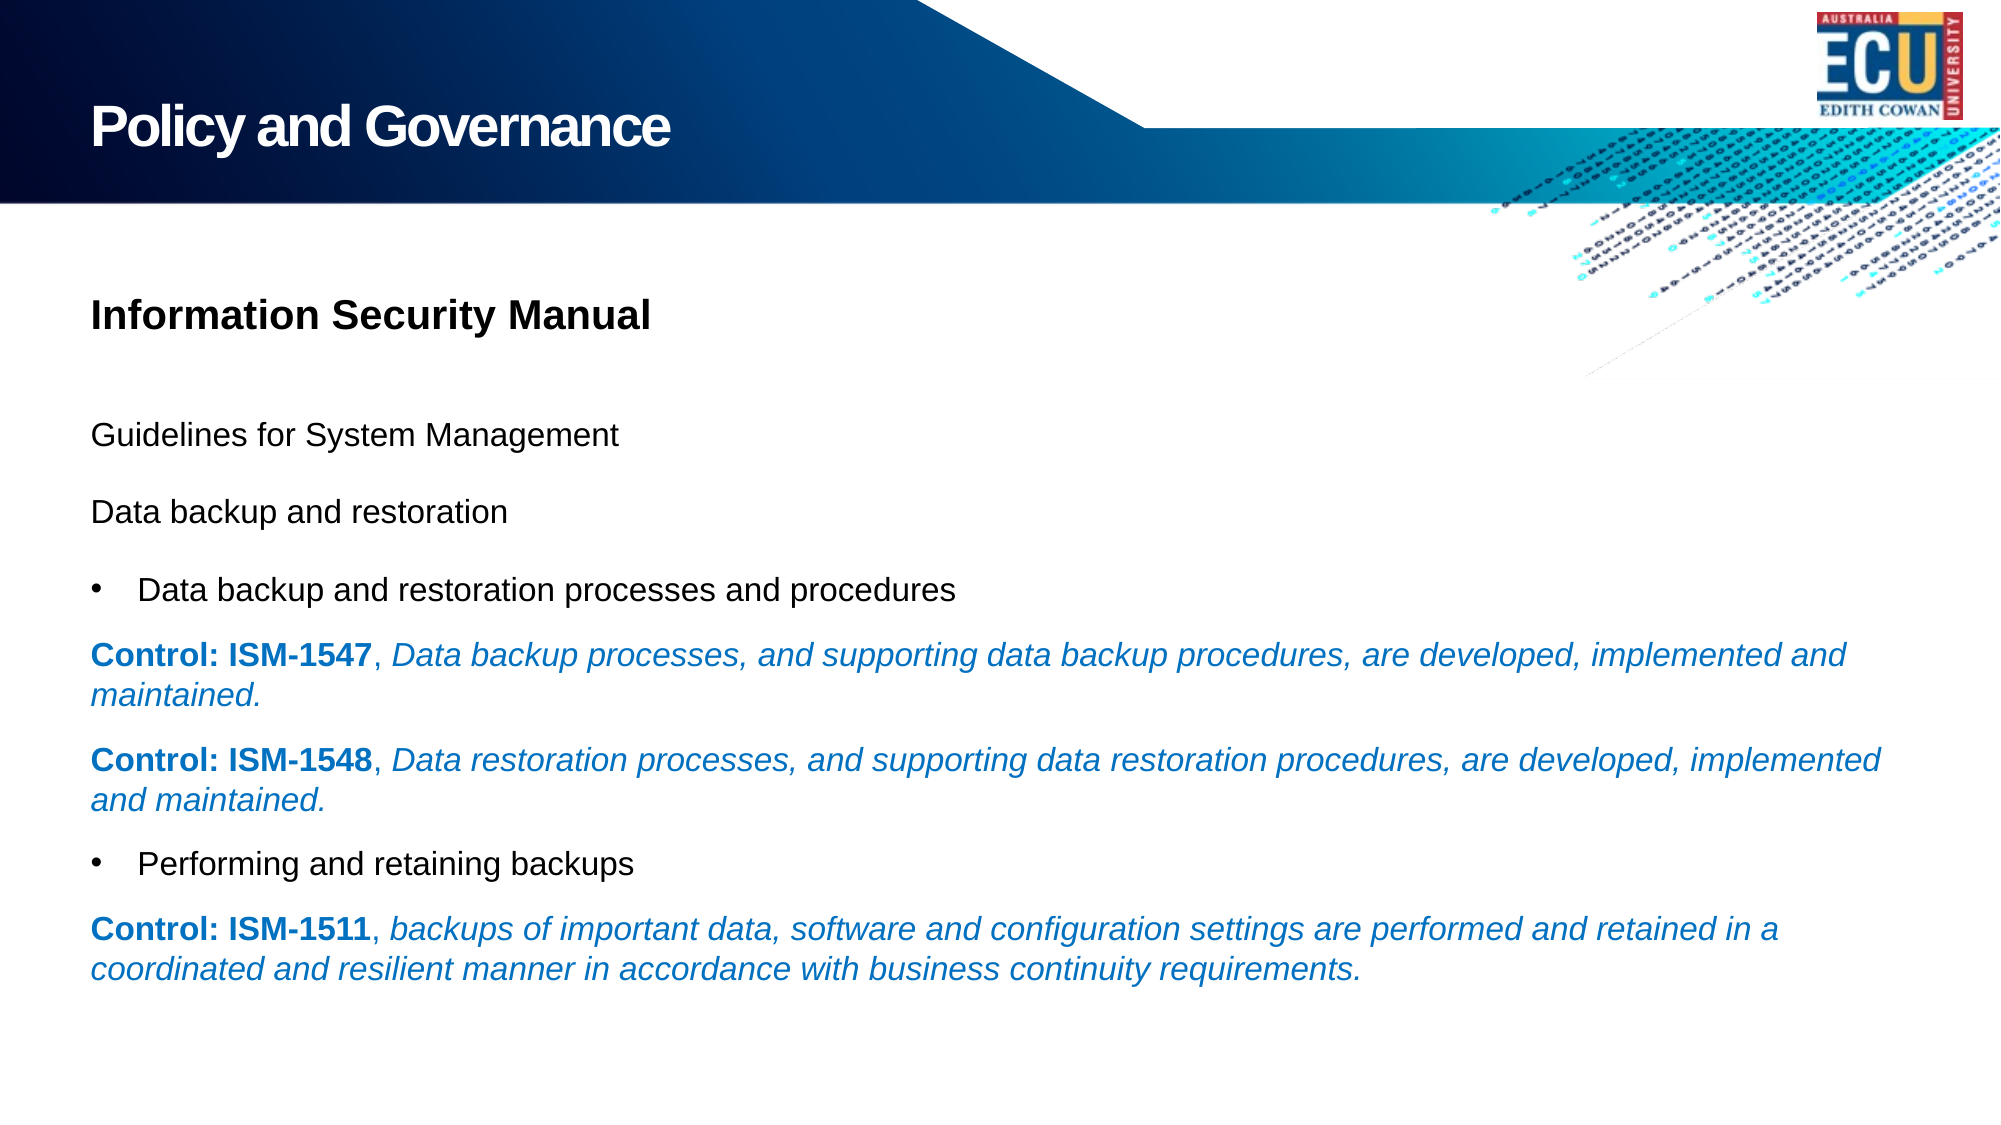

# Policy and Governance
Information Security Manual

Guidelines for System Management
Data backup and restoration
Data backup and restoration processes and procedures
Control: ISM-1547, Data backup processes, and supporting data backup procedures, are developed, implemented and maintained.
Control: ISM-1548, Data restoration processes, and supporting data restoration procedures, are developed, implemented and maintained.
Performing and retaining backups
Control: ISM-1511, backups of important data, software and configuration settings are performed and retained in a coordinated and resilient manner in accordance with business continuity requirements.